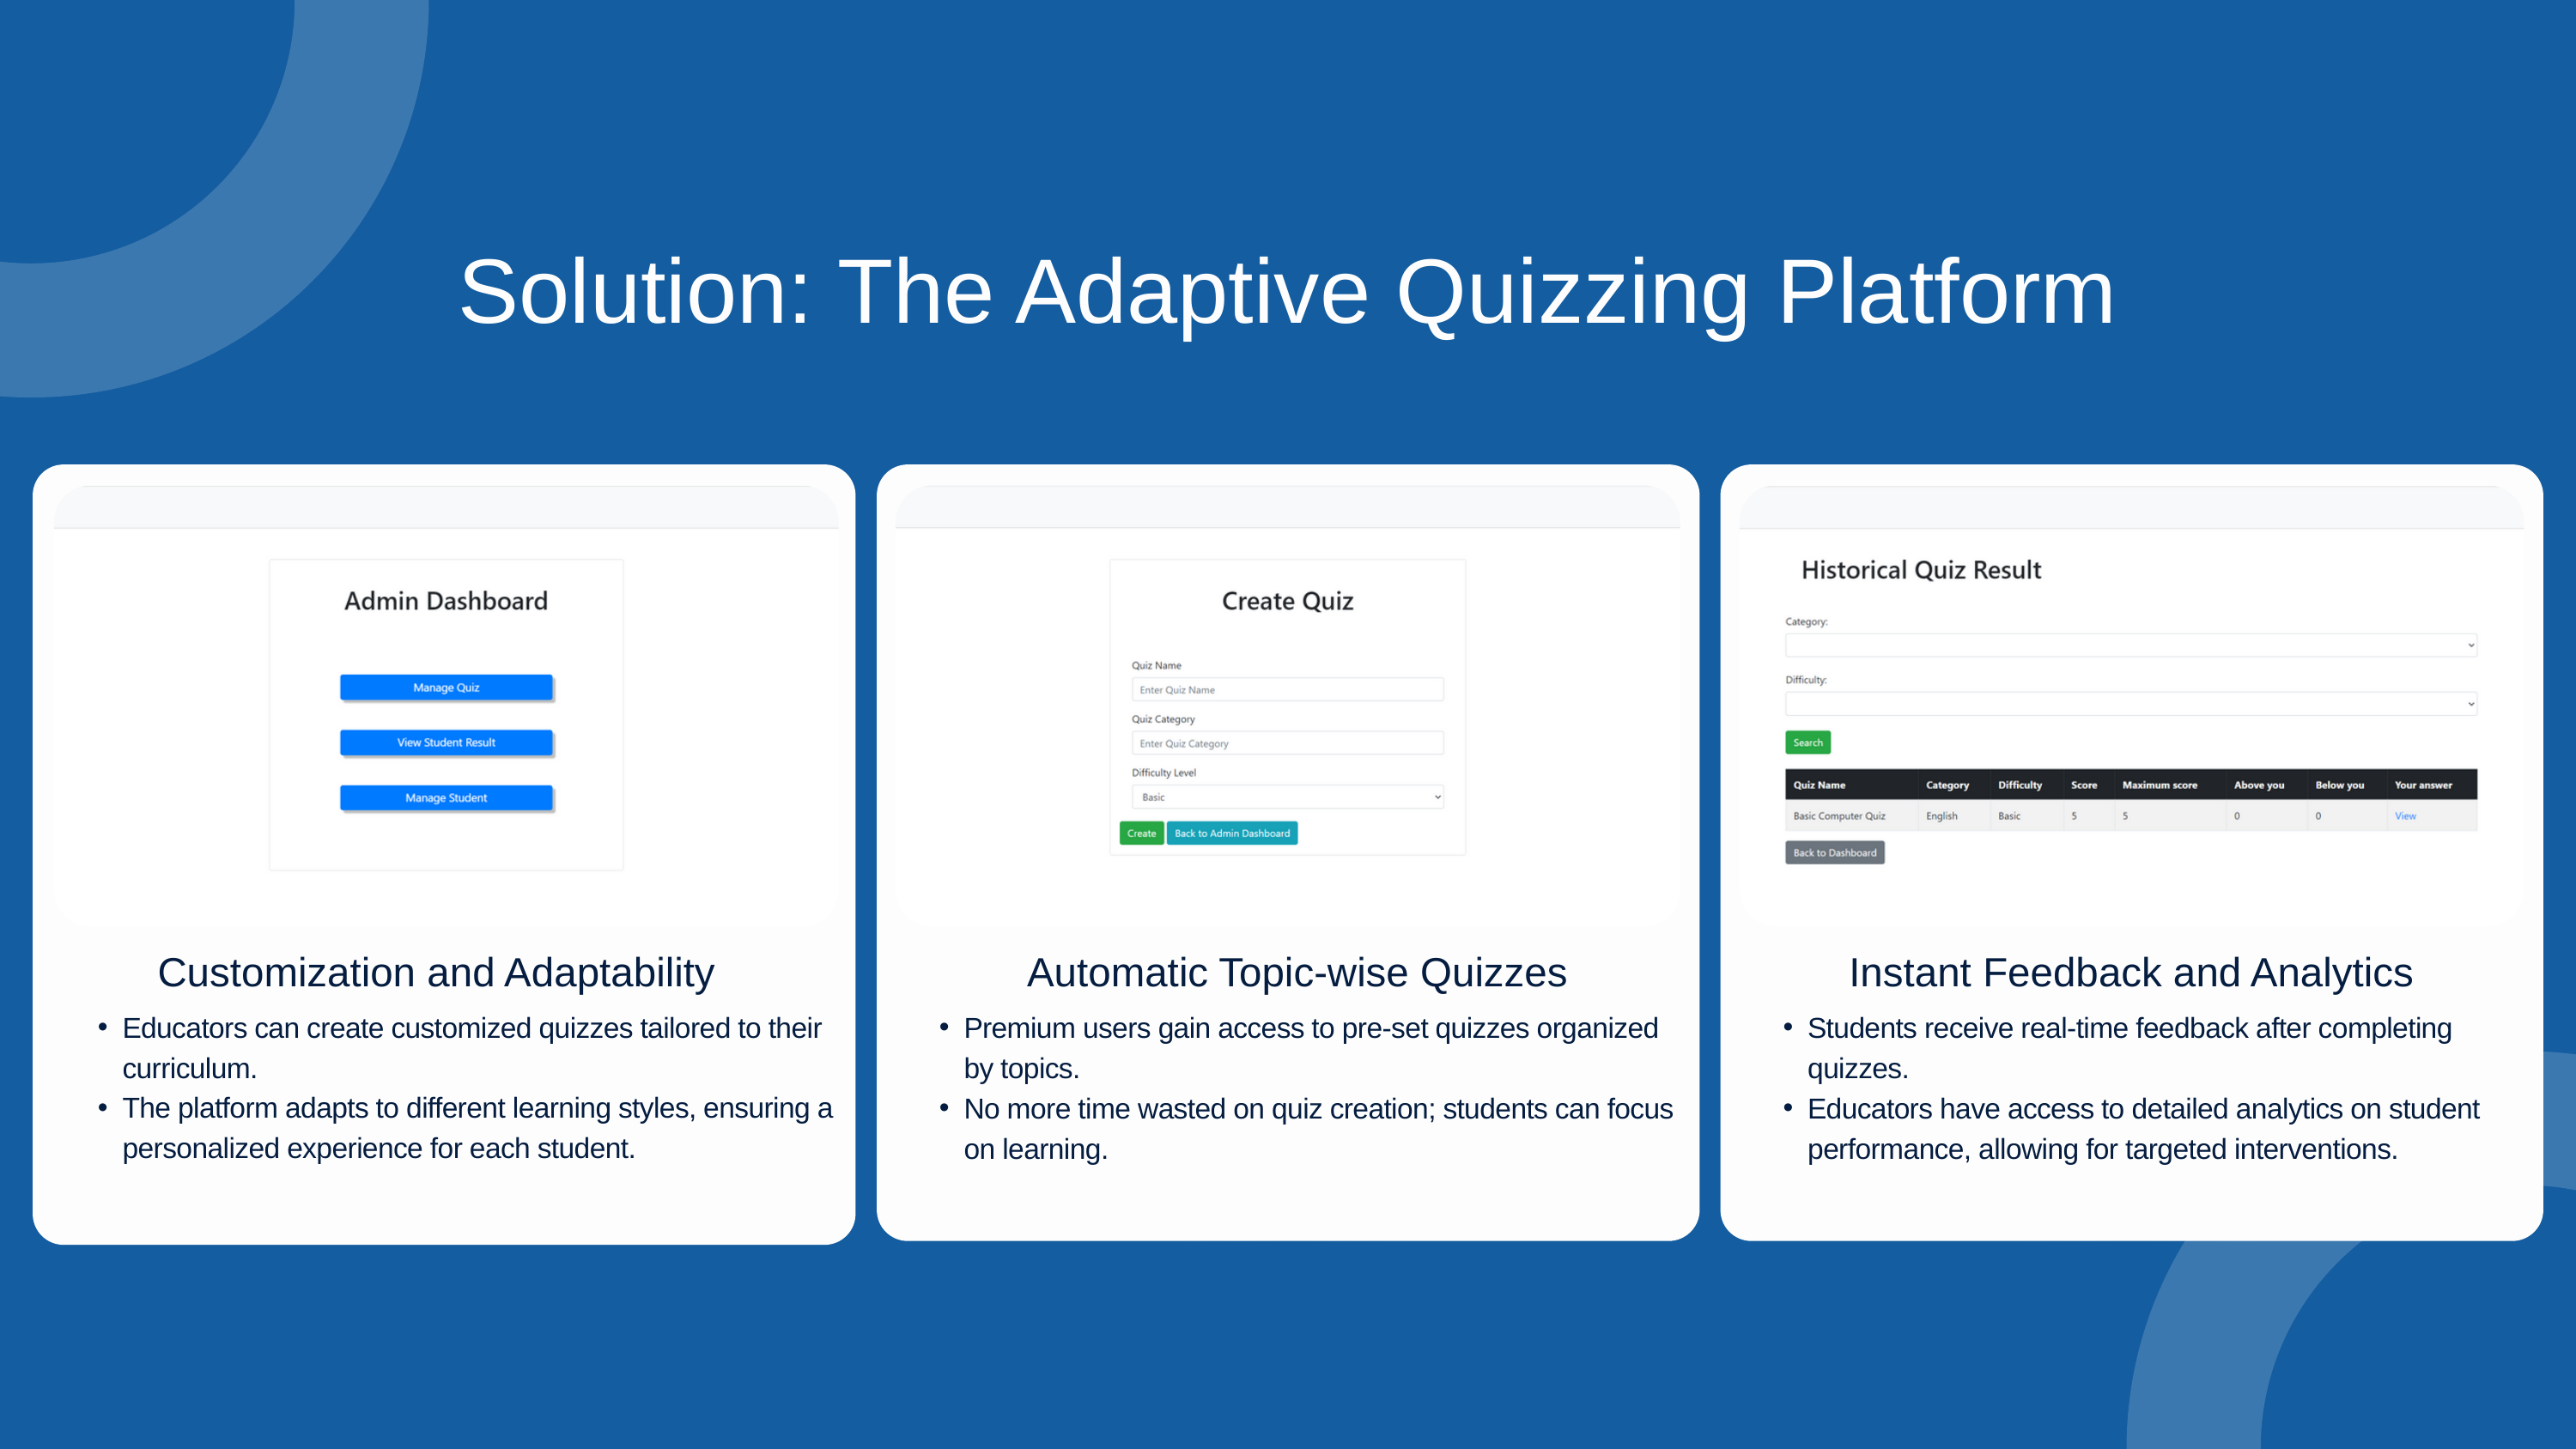

Solution: The Adaptive Quizzing Platform

Instant Feedback and Analytics
Customization and Adaptability
Automatic Topic-wise Quizzes
Educators can create customized quizzes tailored to their curriculum.
The platform adapts to different learning styles, ensuring a personalized experience for each student.

Premium users gain access to pre-set quizzes organized by topics.
No more time wasted on quiz creation; students can focus on learning.

Students receive real-time feedback after completing quizzes.
Educators have access to detailed analytics on student performance, allowing for targeted interventions.